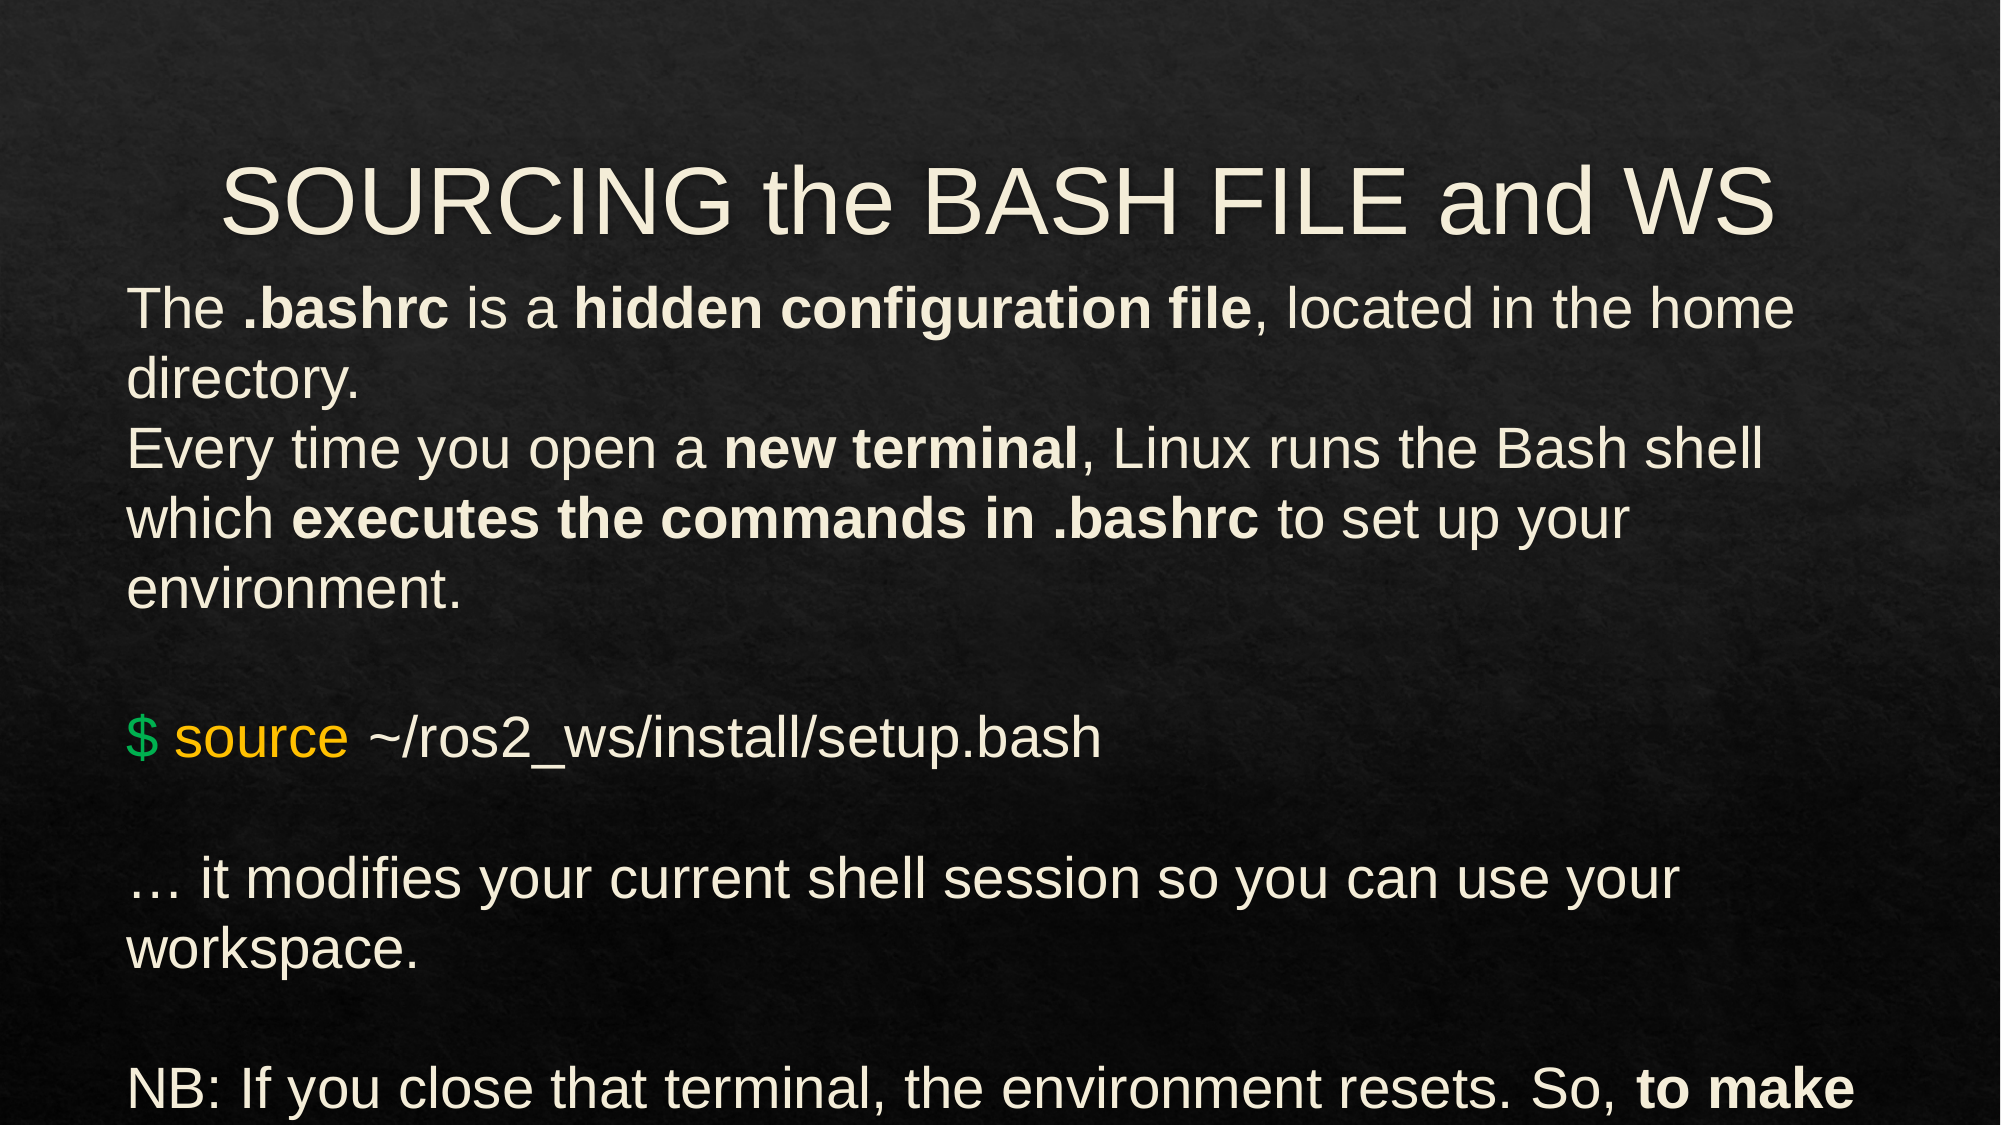

# SOURCING the BASH FILE and WS
The .bashrc is a hidden configuration file, located in the home directory.
Every time you open a new terminal, Linux runs the Bash shell which executes the commands in .bashrc to set up your environment.

$ source ~/ros2_ws/install/setup.bash

… it modifies your current shell session so you can use your workspace.

NB: If you close that terminal, the environment resets. So, to make it persistent, you add that line to your .bashrc file.